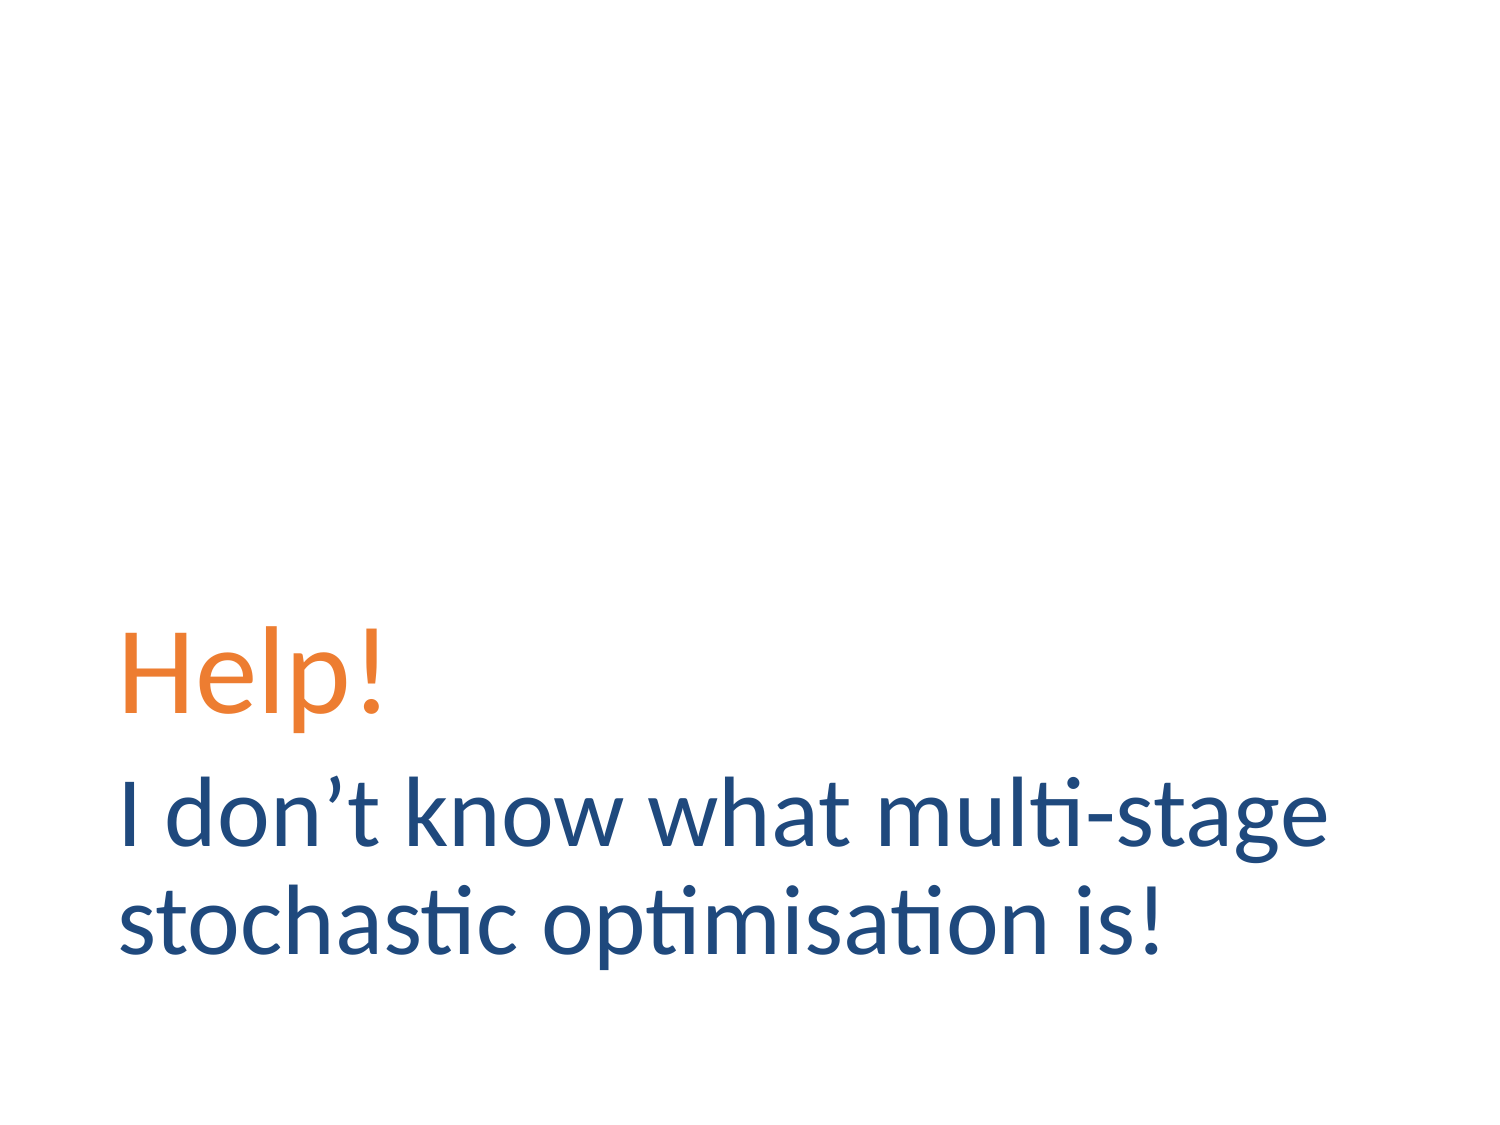

# Help!
I don’t know what multi-stage stochastic optimisation is!